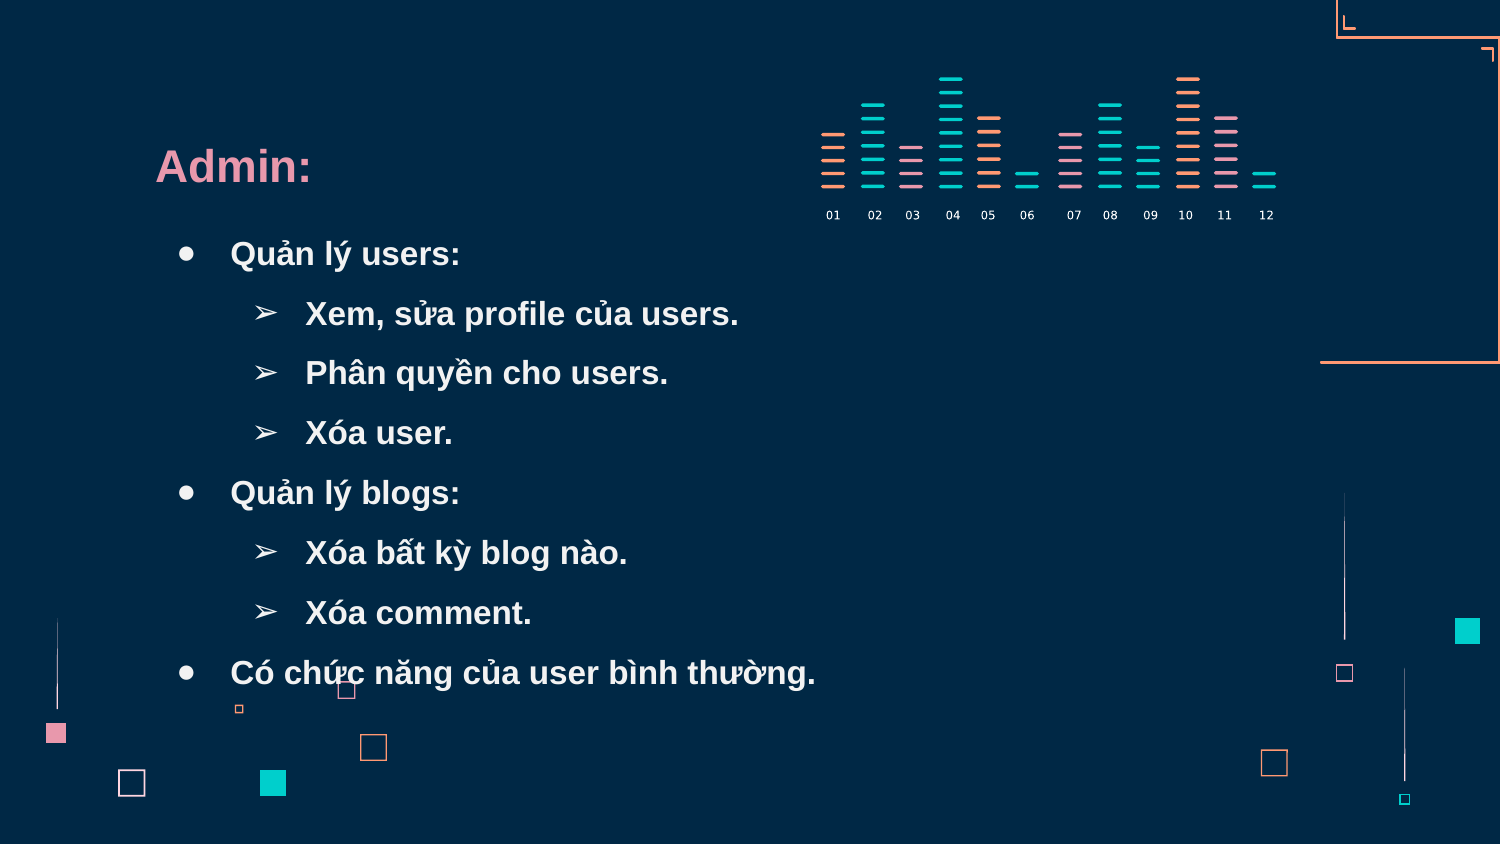

Admin:
Quản lý users:
Xem, sửa profile của users.
Phân quyền cho users.
Xóa user.
Quản lý blogs:
Xóa bất kỳ blog nào.
Xóa comment.
Có chức năng của user bình thường.